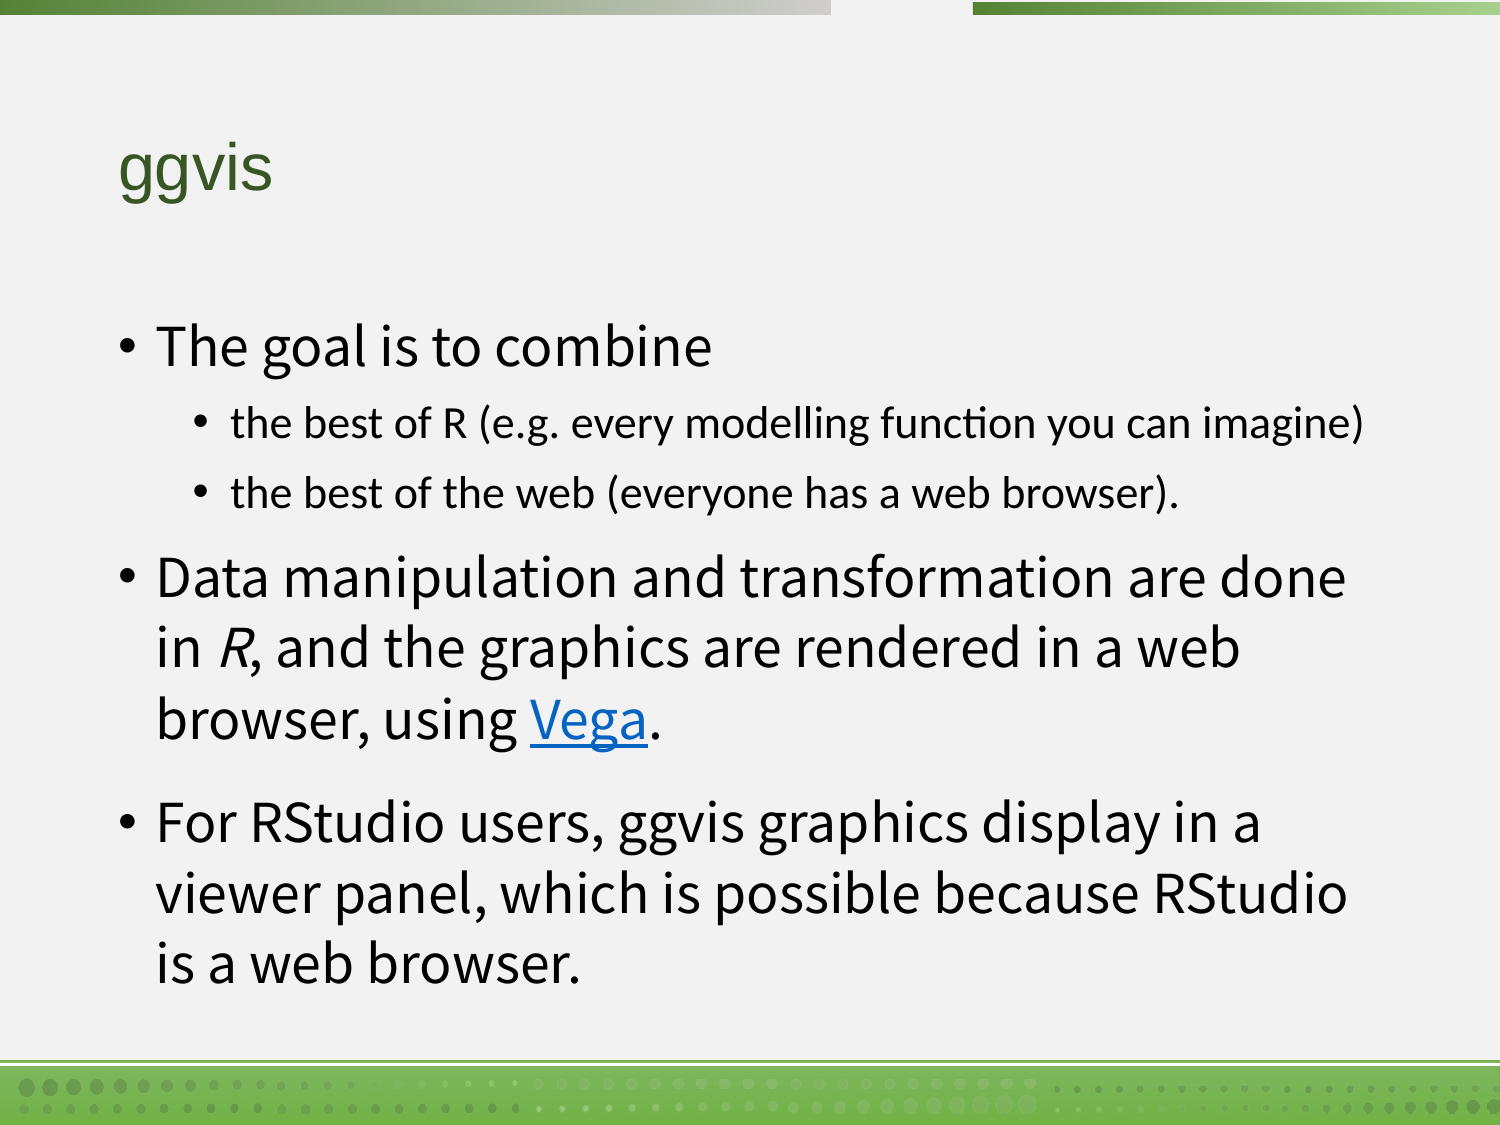

# ggvis
The goal is to combine
the best of R (e.g. every modelling function you can imagine)
the best of the web (everyone has a web browser).
Data manipulation and transformation are done in R, and the graphics are rendered in a web browser, using Vega.
For RStudio users, ggvis graphics display in a viewer panel, which is possible because RStudio is a web browser.